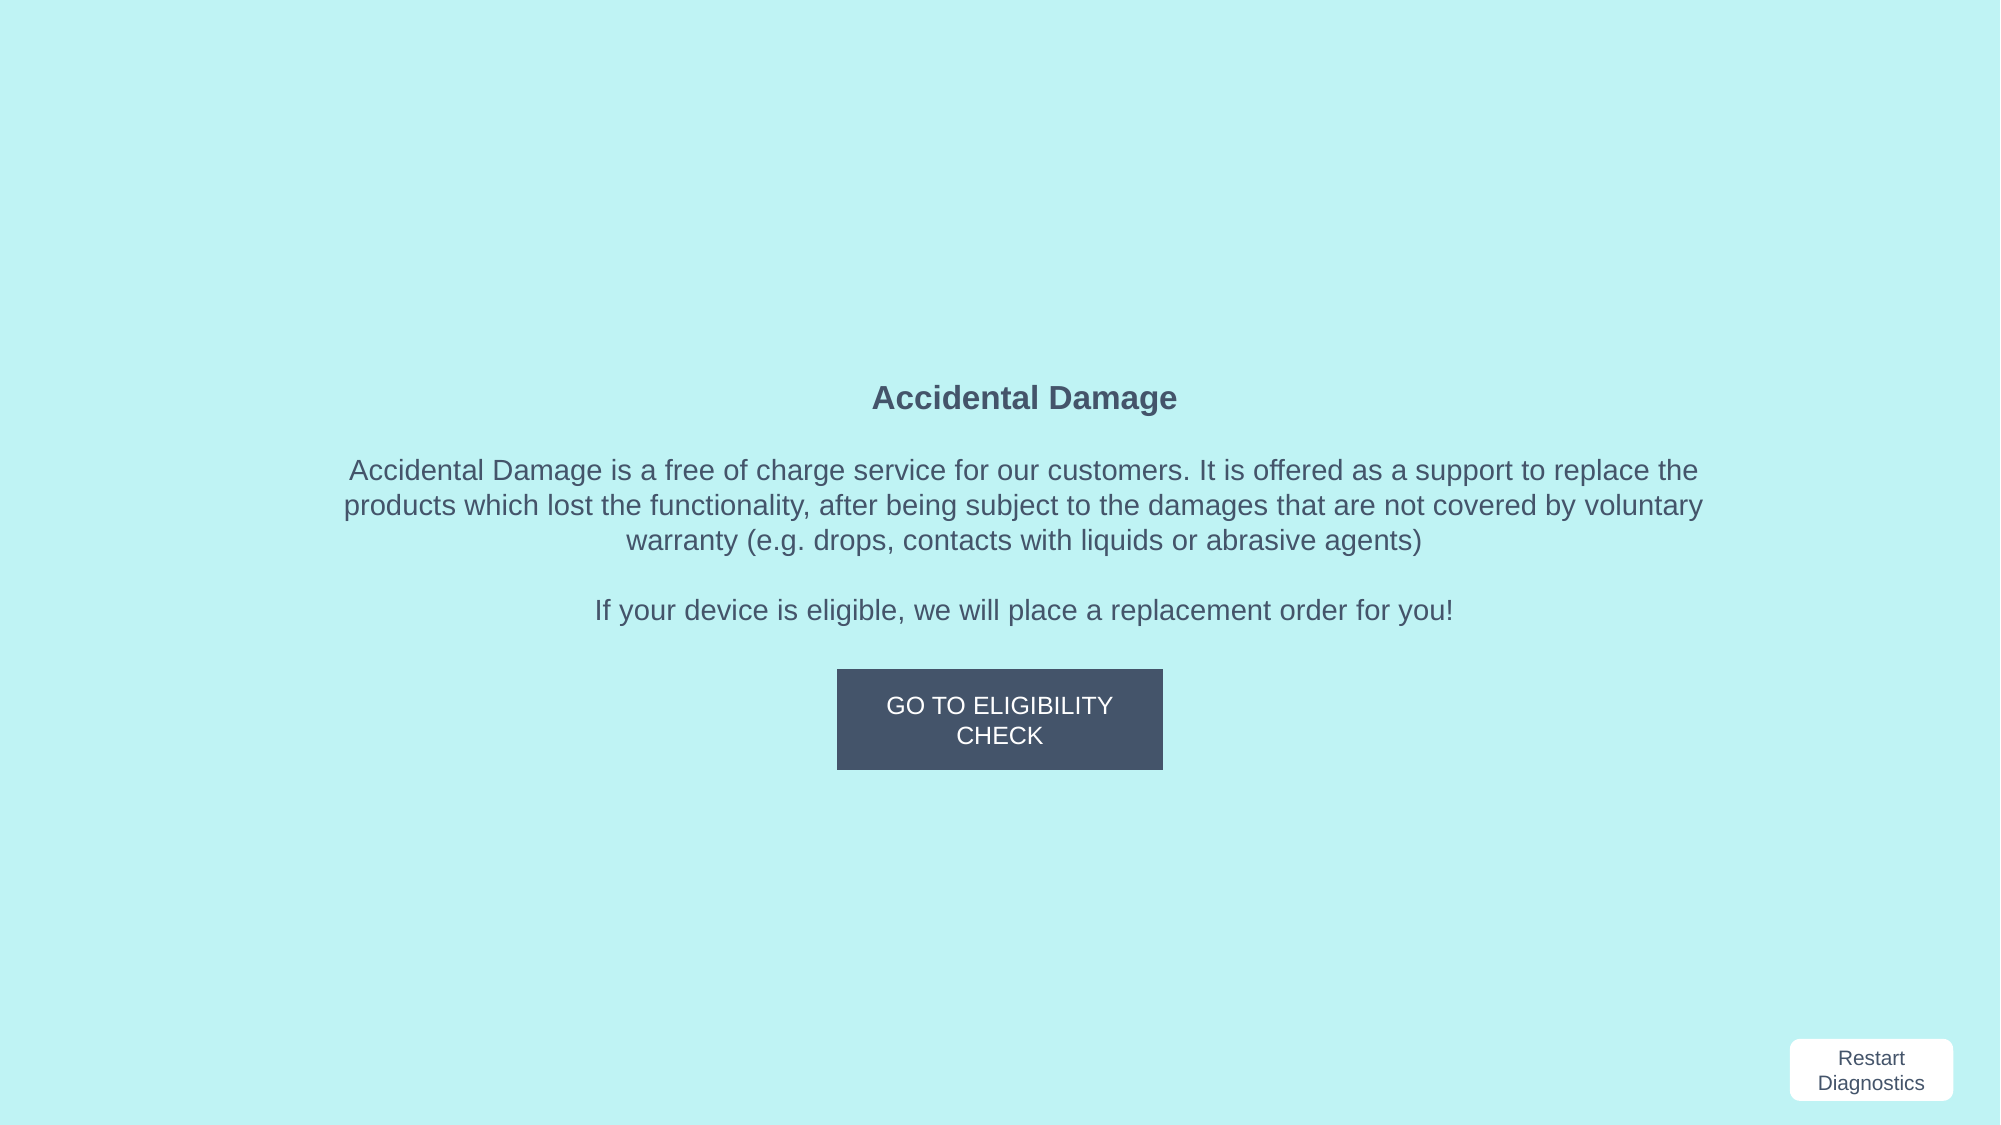

Accidental Damage

Accidental Damage is a free of charge service for our customers. It is offered as a support to replace the products which lost the functionality, after being subject to the damages that are not covered by voluntary warranty (e.g. drops, contacts with liquids or abrasive agents)

If your device is eligible, we will place a replacement order for you!

GO TO ELIGIBILITY CHECK
Restart Diagnostics